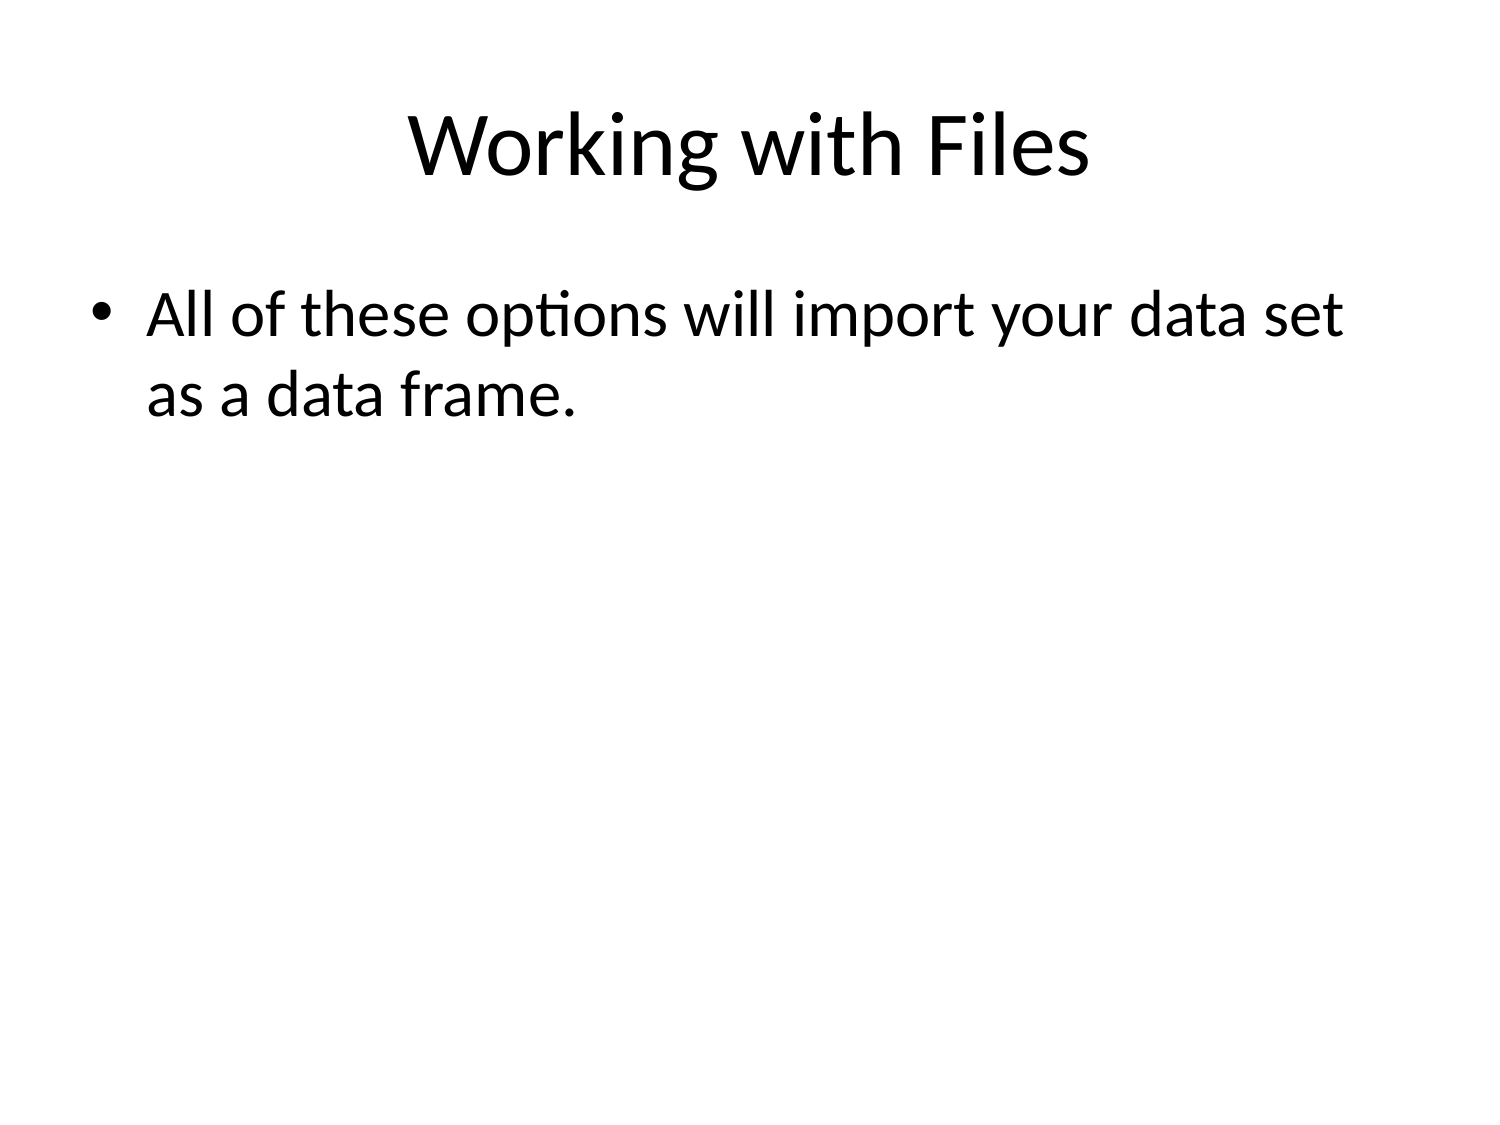

# Working with Files
All of these options will import your data set as a data frame.